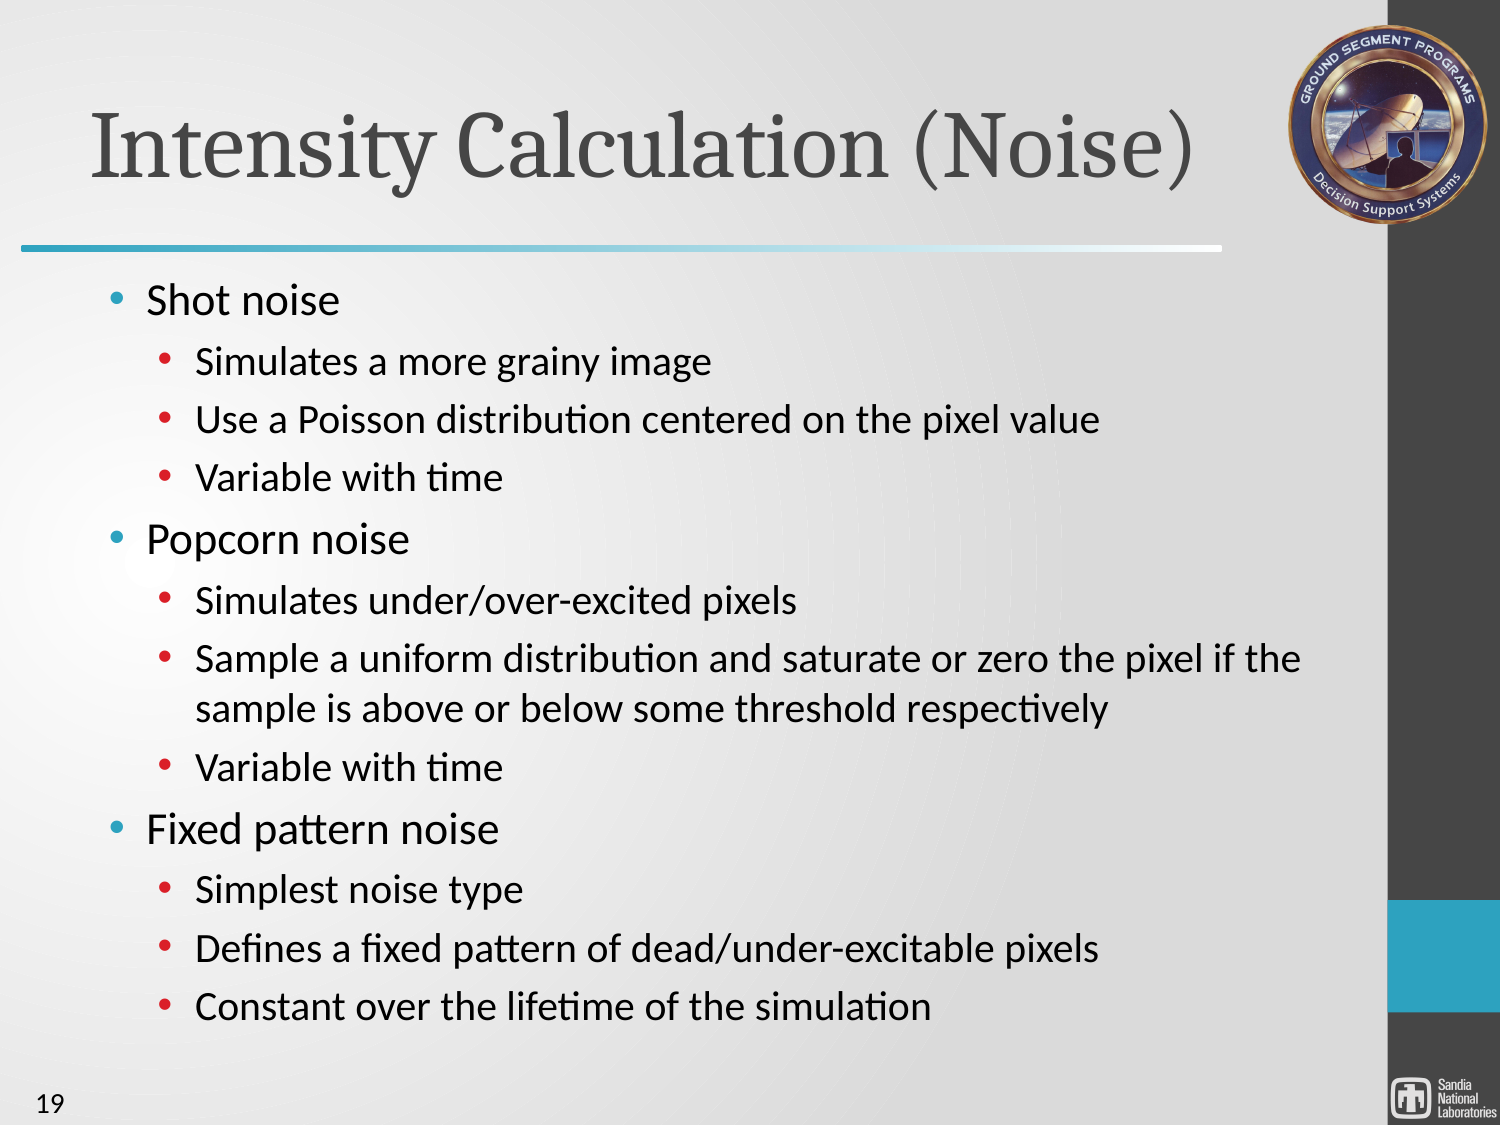

# Intensity Calculation (Noise)
Shot noise
Simulates a more grainy image
Use a Poisson distribution centered on the pixel value
Variable with time
Popcorn noise
Simulates under/over-excited pixels
Sample a uniform distribution and saturate or zero the pixel if the sample is above or below some threshold respectively
Variable with time
Fixed pattern noise
Simplest noise type
Defines a fixed pattern of dead/under-excitable pixels
Constant over the lifetime of the simulation